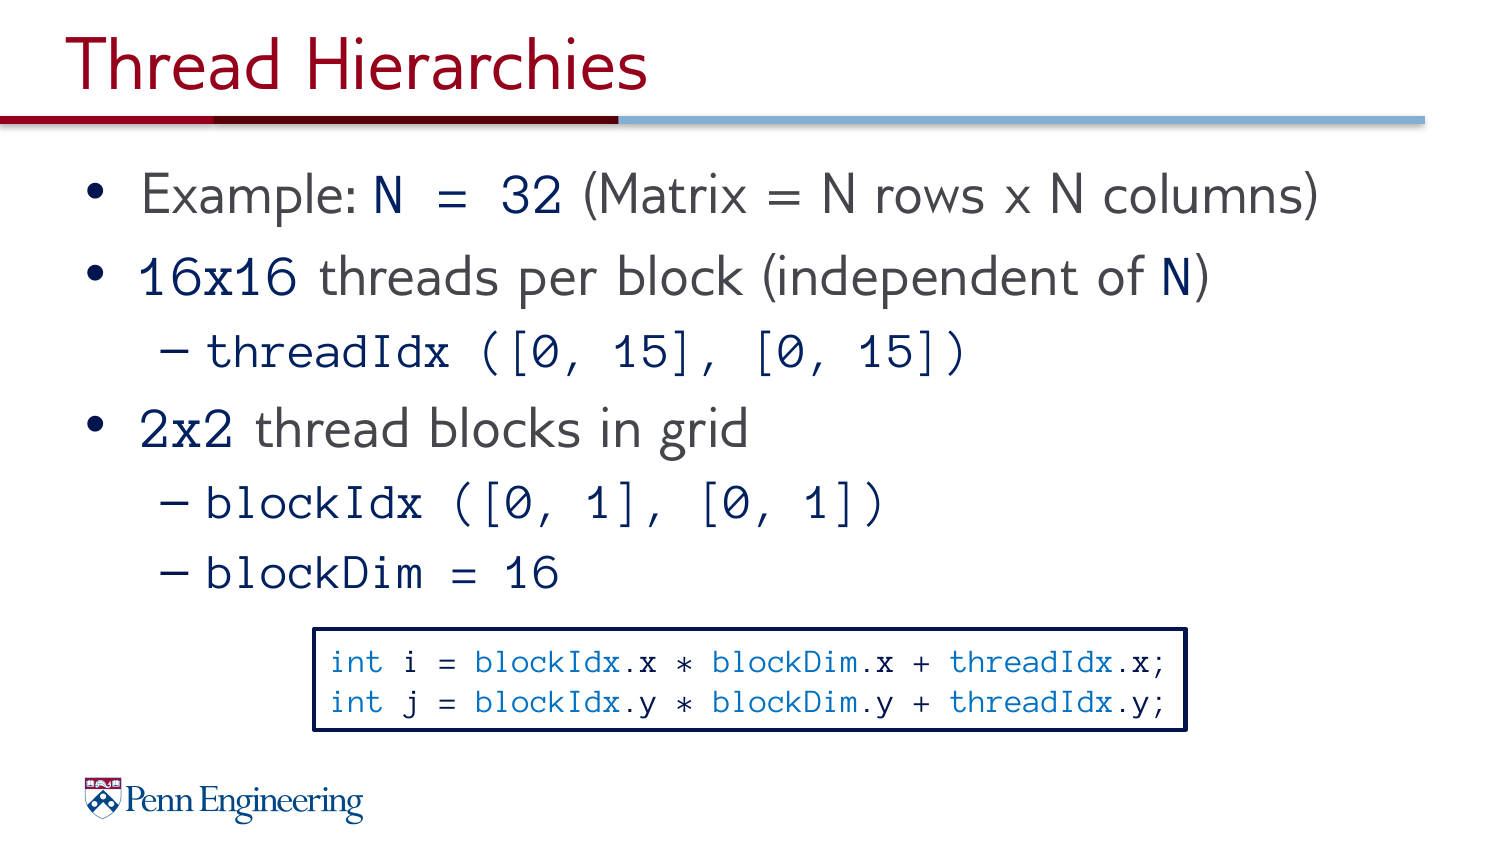

# Thread Hierarchies
Example: N = 32 (Matrix = N rows x N columns)
16x16 threads per block (independent of N)
threadIdx ([0, 15], [0, 15])
2x2 thread blocks in grid
blockIdx ([0, 1], [0, 1])
blockDim = 16
int i = blockIdx.x * blockDim.x + threadIdx.x;
int j = blockIdx.y * blockDim.y + threadIdx.y;